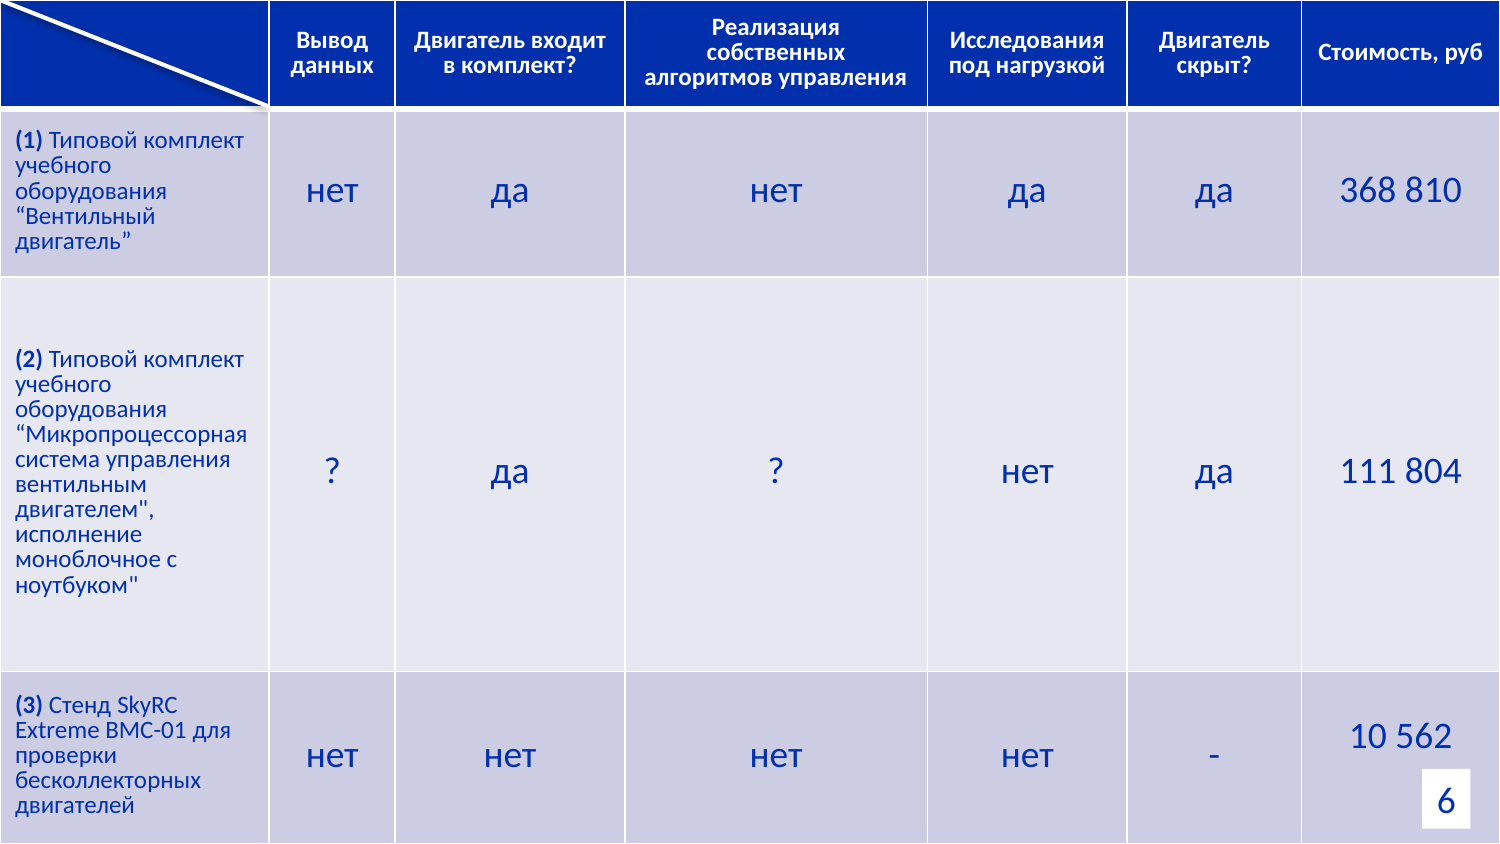

|  | Вывод данных | Двигатель входит в комплект? | Реализация собственных алгоритмов управления | Исследования под нагрузкой | Двигатель скрыт? | Стоимость, руб |
| --- | --- | --- | --- | --- | --- | --- |
| (1) Типовой комплект учебного оборудования “Вентильный двигатель” | нет | да | нет | да | да | 368 810 |
| (2) Типовой комплект учебного оборудования “Микропроцессорная система управления вентильным двигателем", исполнение моноблочное с ноутбуком" | ? | да | ? | нет | да | 111 804 |
| (3) Стенд SkyRC Extreme BMC-01 для проверки бесколлекторных двигателей | нет | нет | нет | нет | - | 10 562 |
6